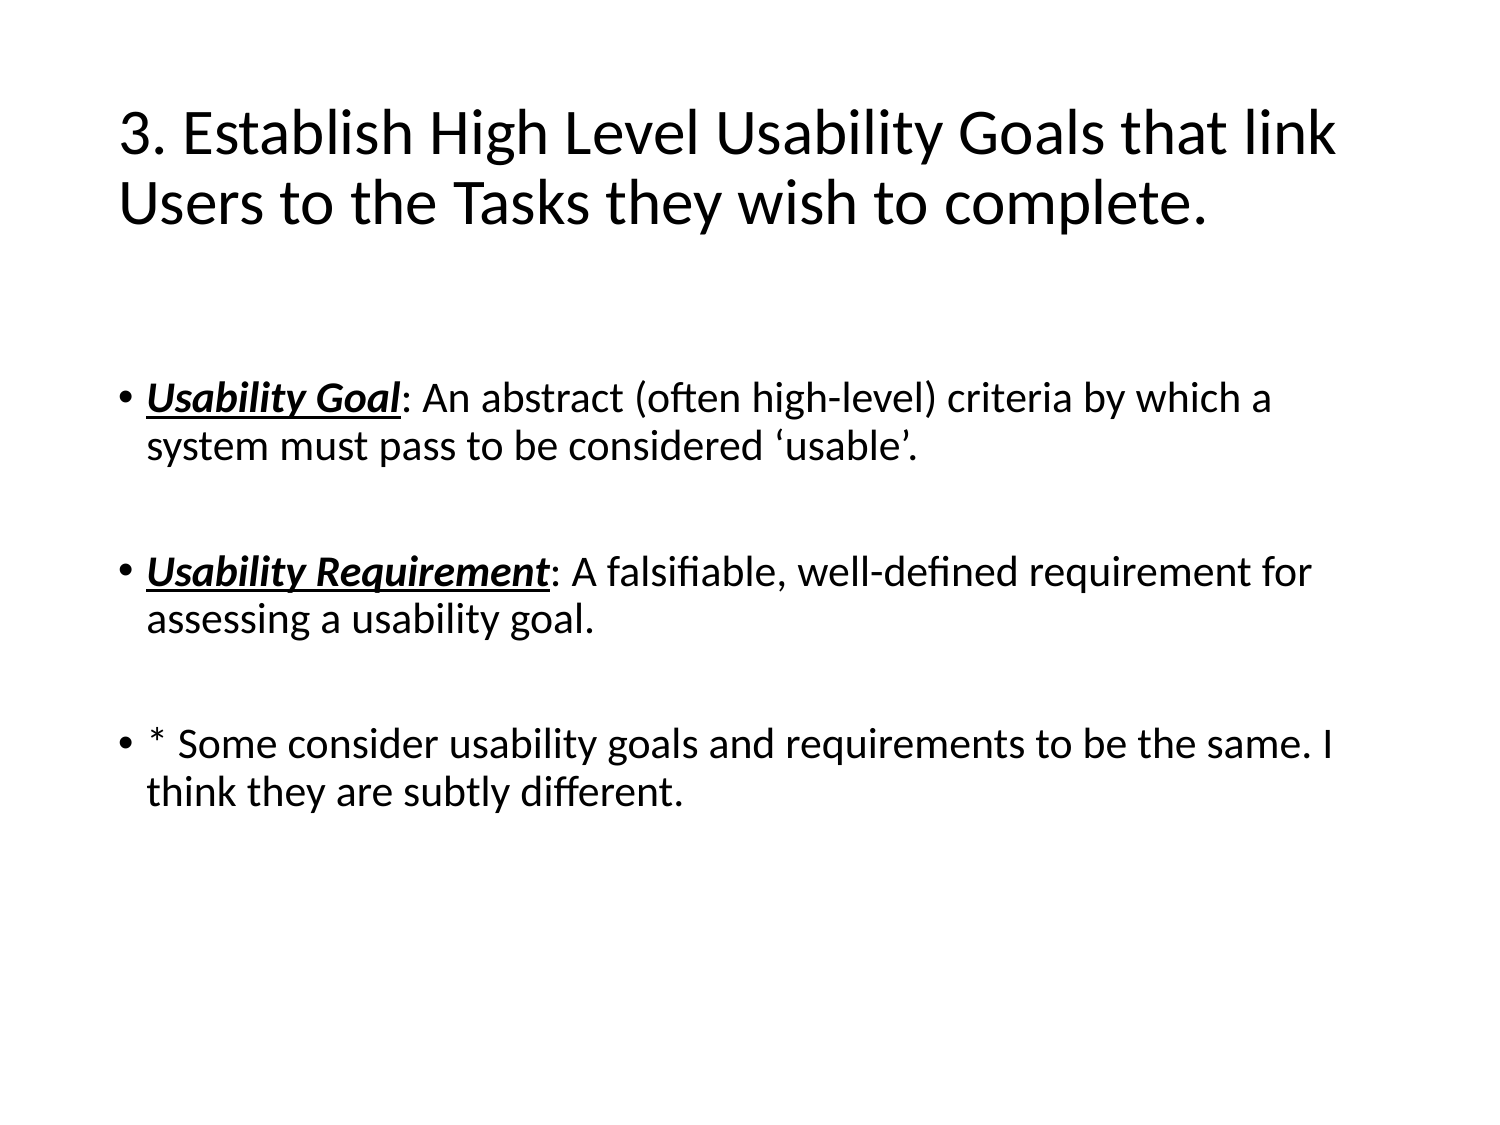

# 3. Establish High Level Usability Goals that link Users to the Tasks they wish to complete.

Usability Goal: An abstract (often high-level) criteria by which a system must pass to be considered ‘usable’.

Usability Requirement: A falsifiable, well-defined requirement for assessing a usability goal.

* Some consider usability goals and requirements to be the same. I think they are subtly different.